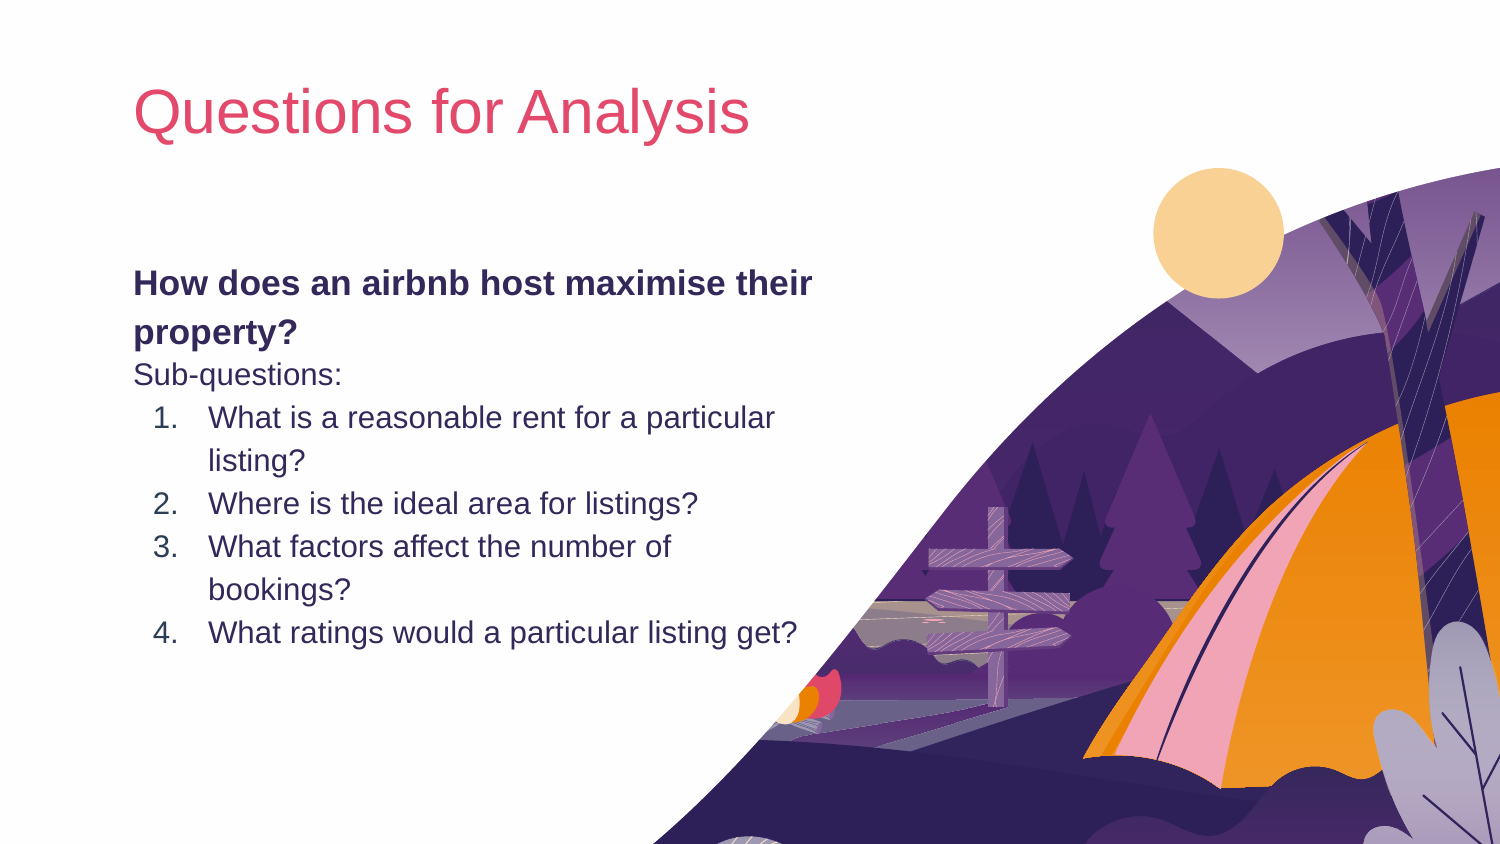

# Questions for Analysis
How does an airbnb host maximise their property?
Sub-questions:
What is a reasonable rent for a particular listing?
Where is the ideal area for listings?
What factors affect the number of bookings?
What ratings would a particular listing get?